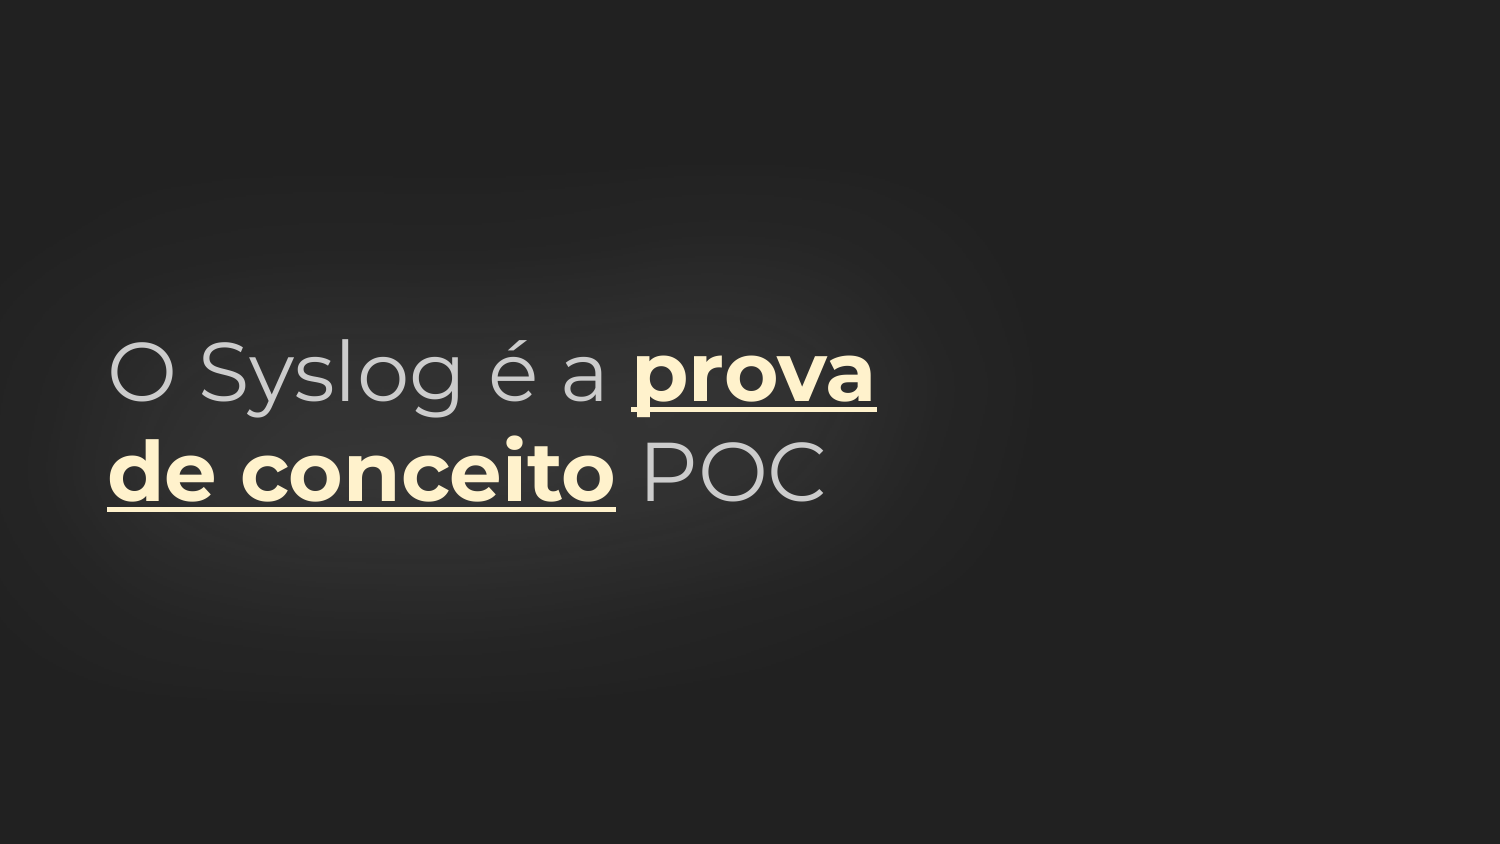

O Syslog é a prova de conceito POC